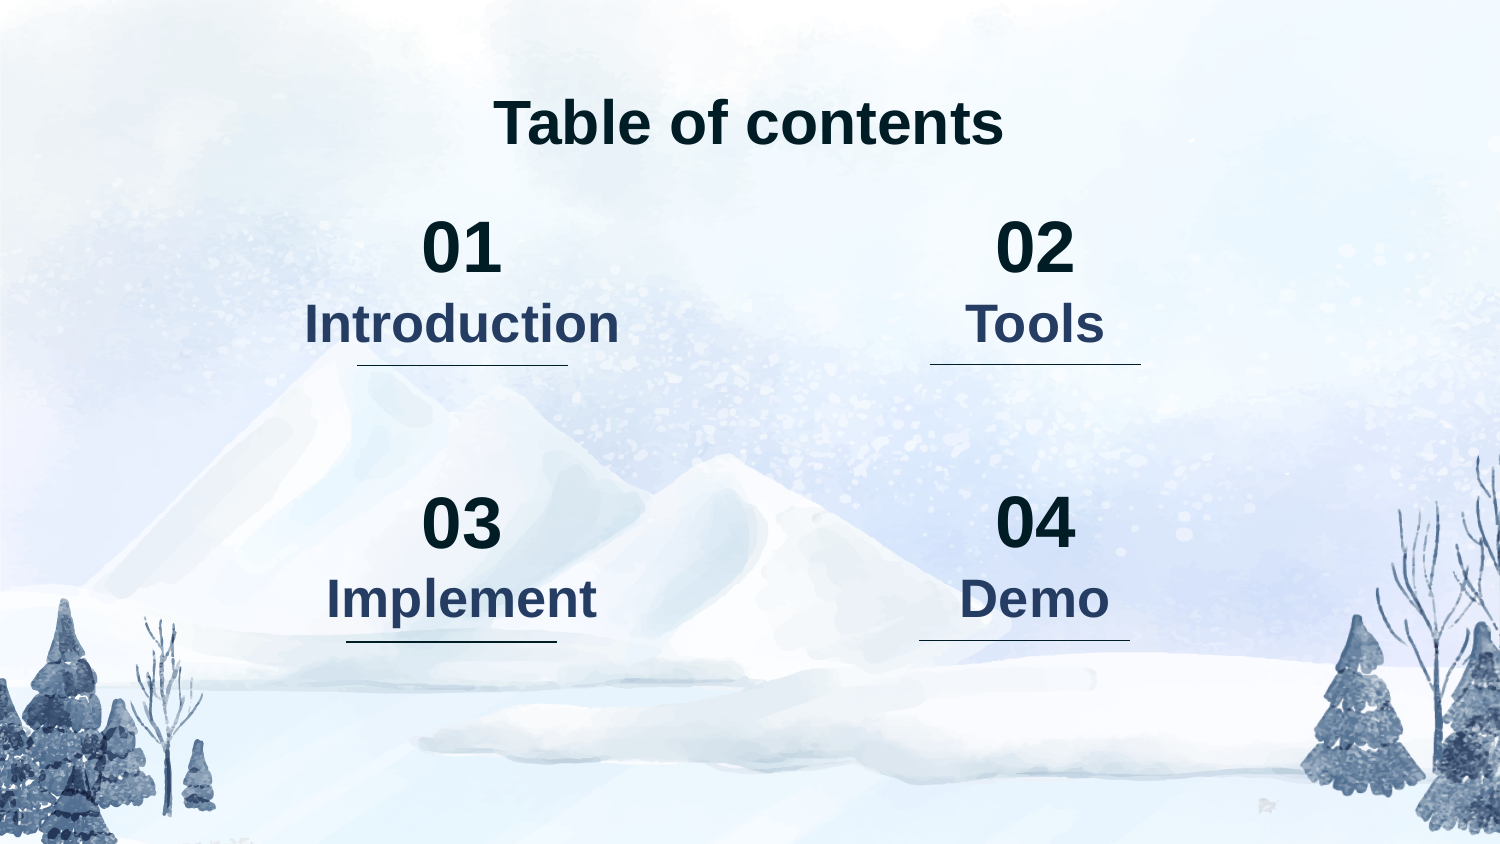

Table of contents
01
02
# Introduction
Tools

04
03
Implement
Demo